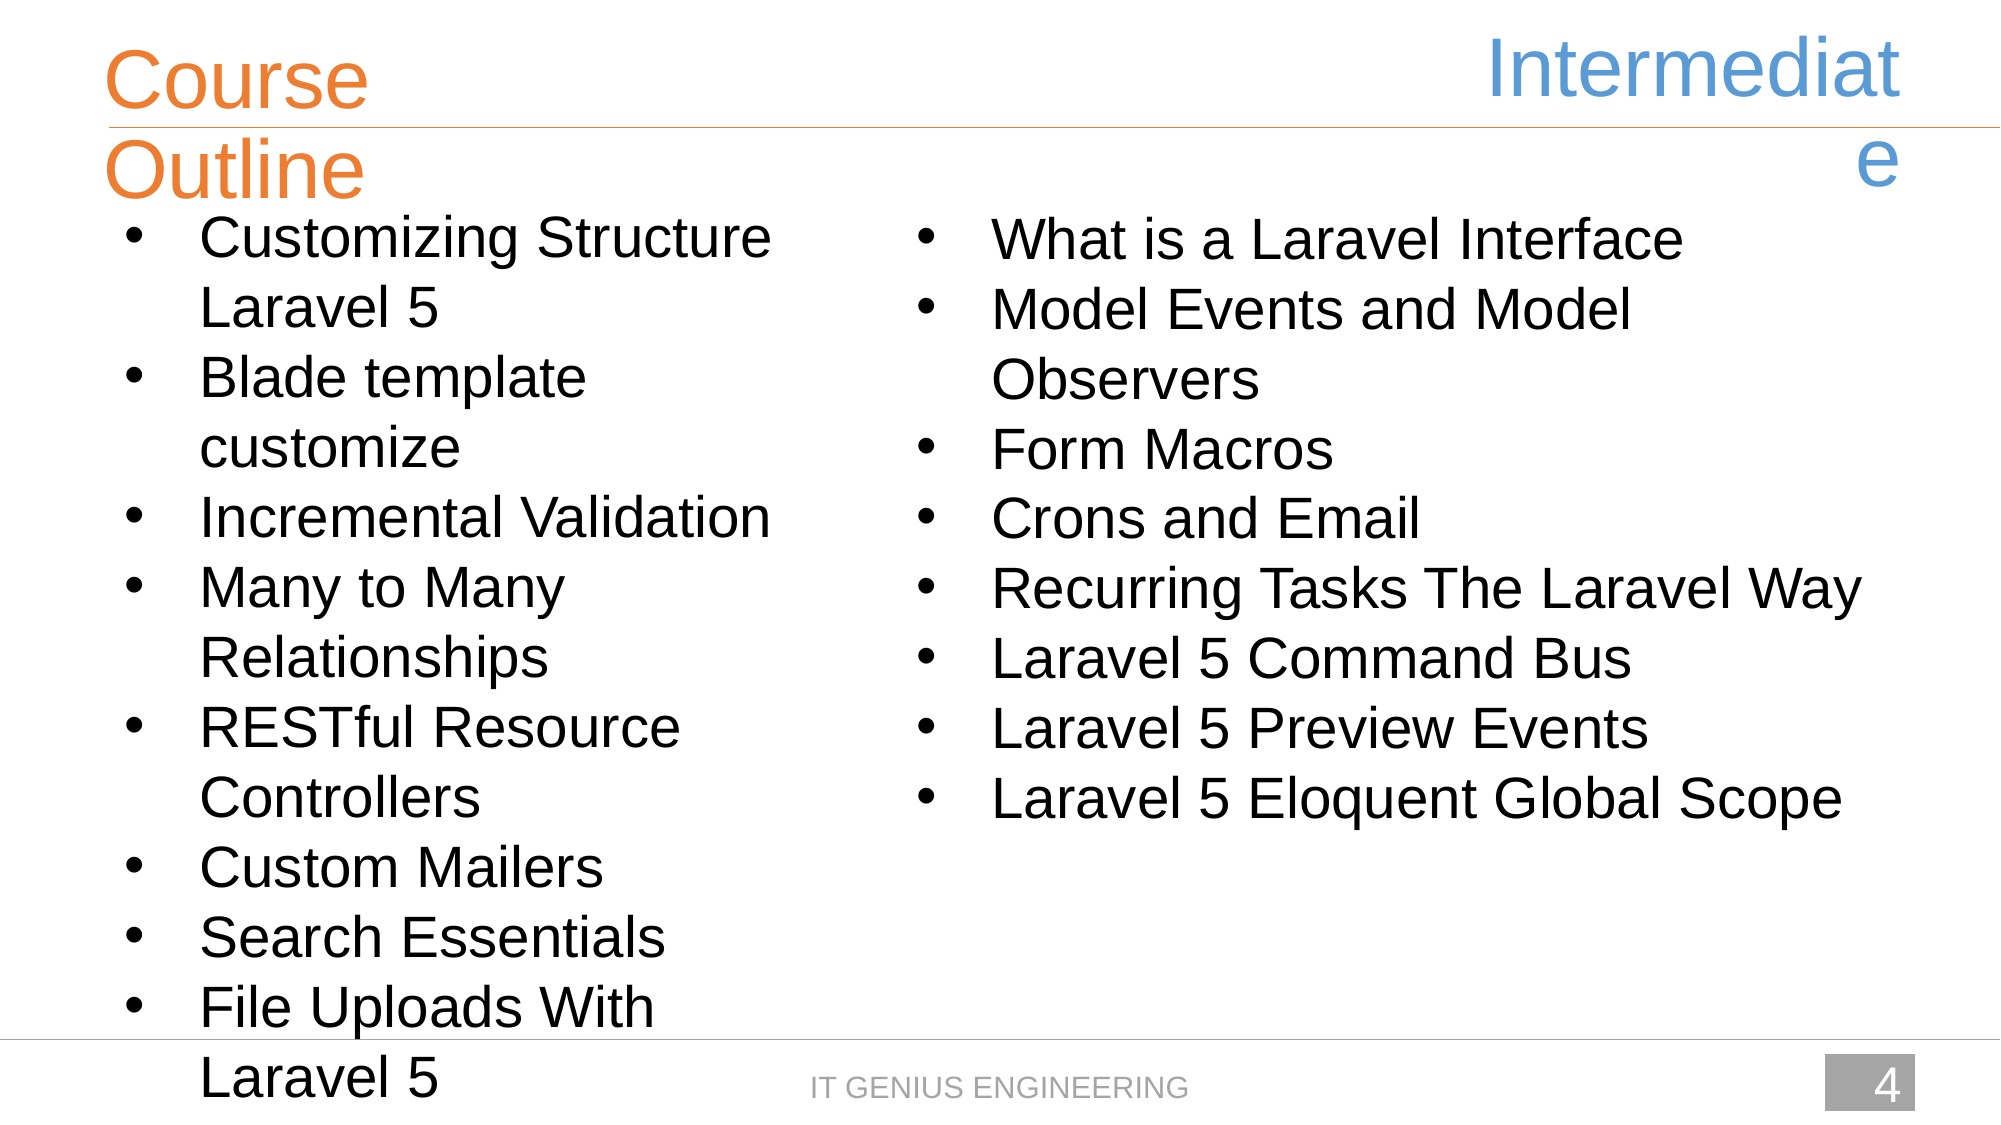

Intermediate
Course Outline
Customizing Structure Laravel 5
Blade template customize
Incremental Validation
Many to Many Relationships
RESTful Resource Controllers
Custom Mailers
Search Essentials
File Uploads With Laravel 5
What is a Laravel Interface
Model Events and Model Observers
Form Macros
Crons and Email
Recurring Tasks The Laravel Way
Laravel 5 Command Bus
Laravel 5 Preview Events
Laravel 5 Eloquent Global Scope
4
IT GENIUS ENGINEERING